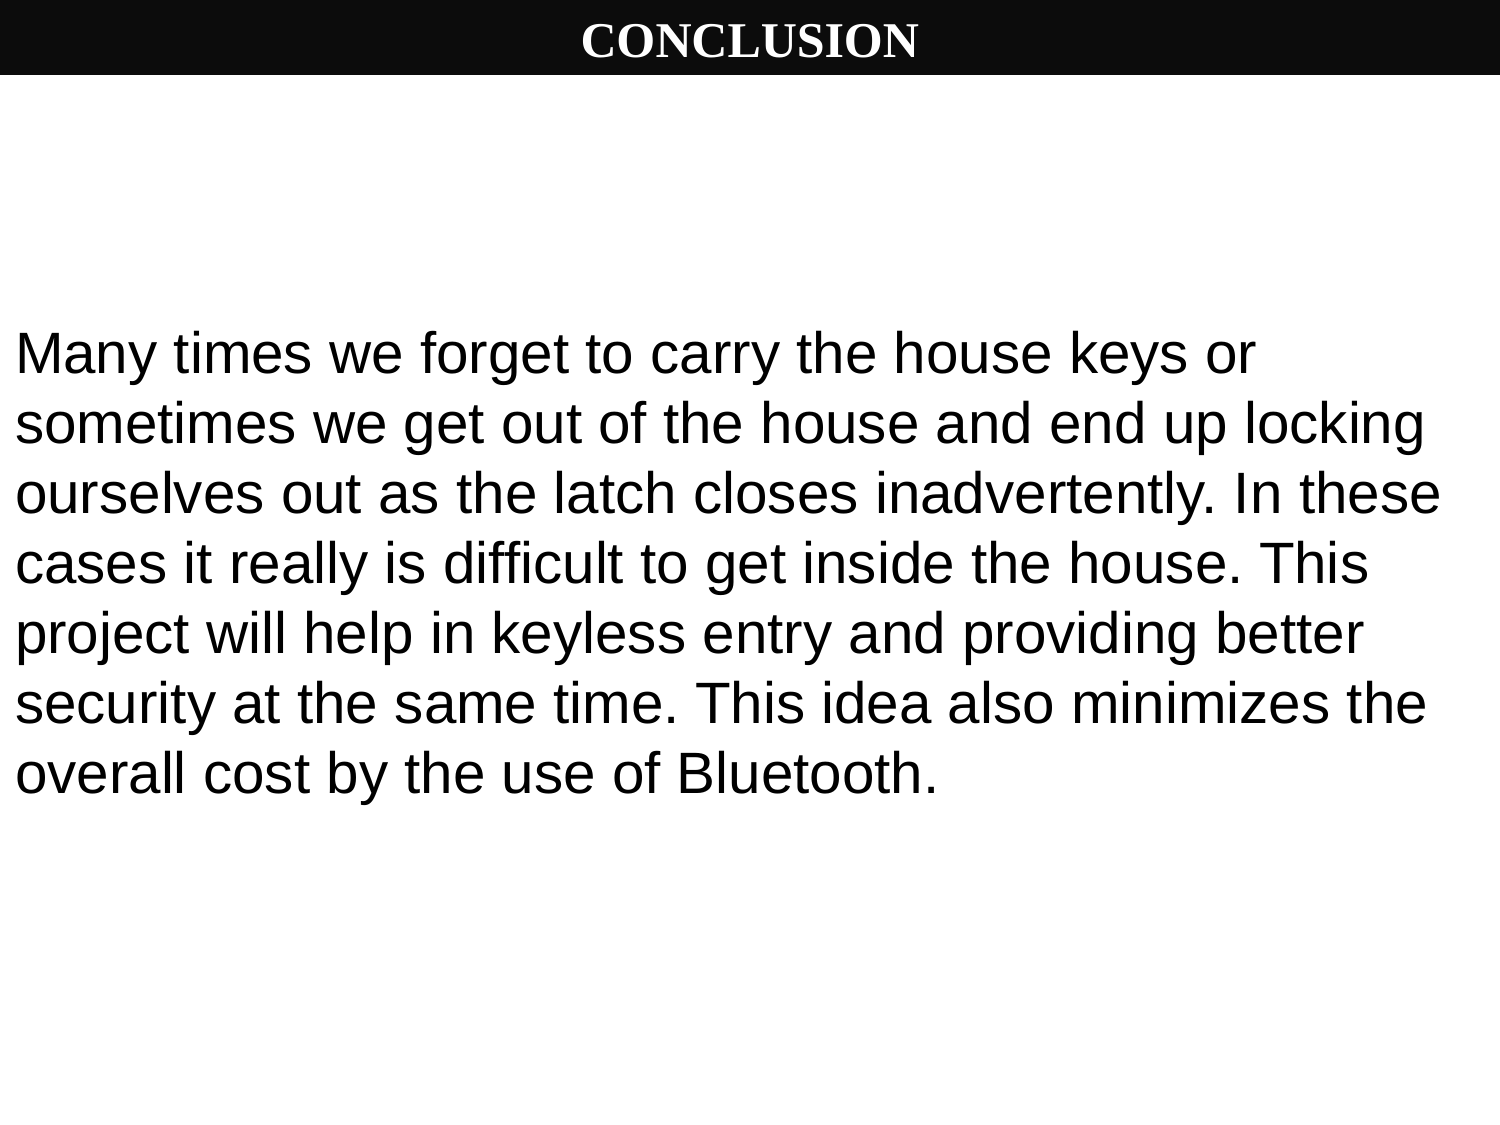

CONCLUSION
Many times we forget to carry the house keys or sometimes we get out of the house and end up locking ourselves out as the latch closes inadvertently. In these cases it really is difficult to get inside the house. This project will help in keyless entry and providing better security at the same time. This idea also minimizes the overall cost by the use of Bluetooth.